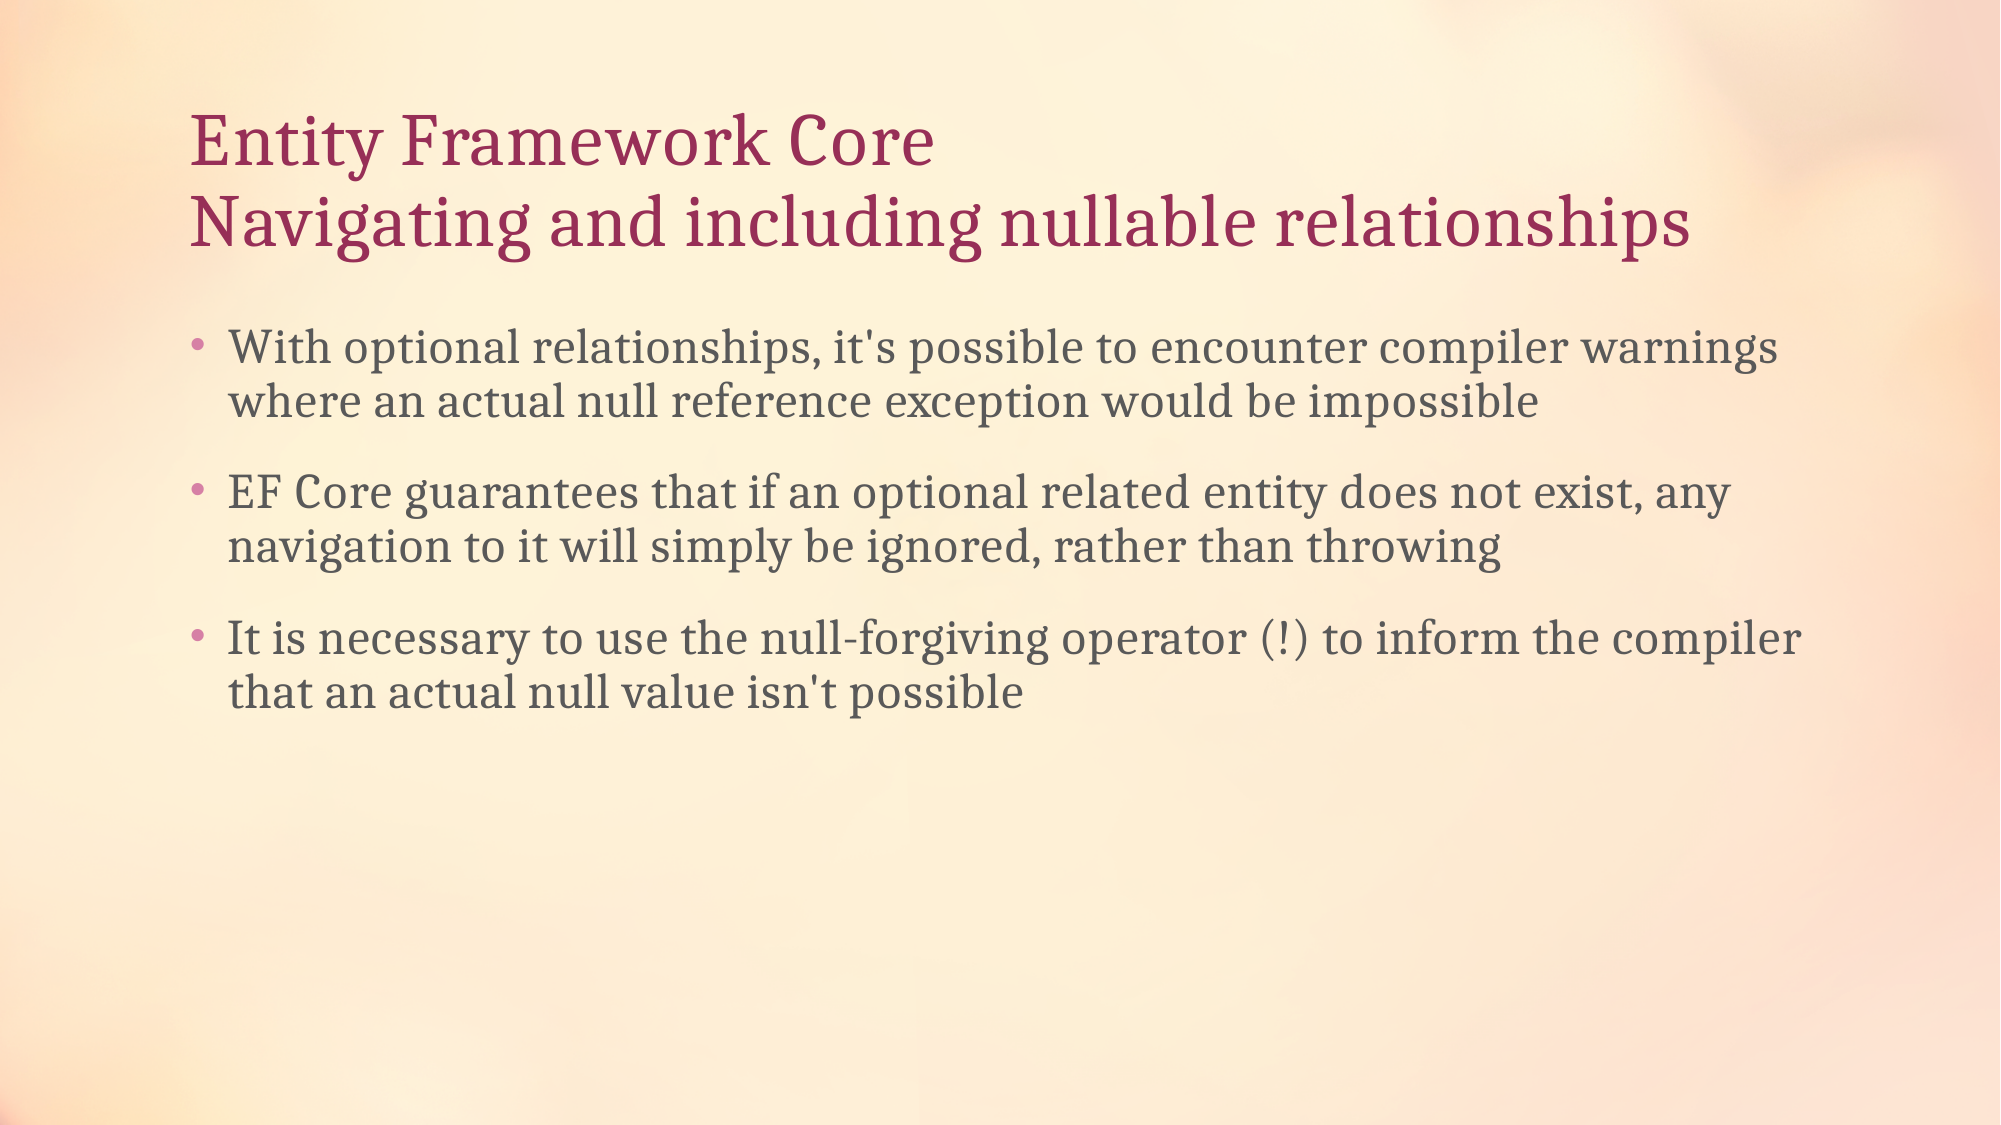

# Entity Framework Core Navigating and including nullable relationships
With optional relationships, it's possible to encounter compiler warnings where an actual null reference exception would be impossible
EF Core guarantees that if an optional related entity does not exist, any navigation to it will simply be ignored, rather than throwing
It is necessary to use the null-forgiving operator (!) to inform the compiler that an actual null value isn't possible